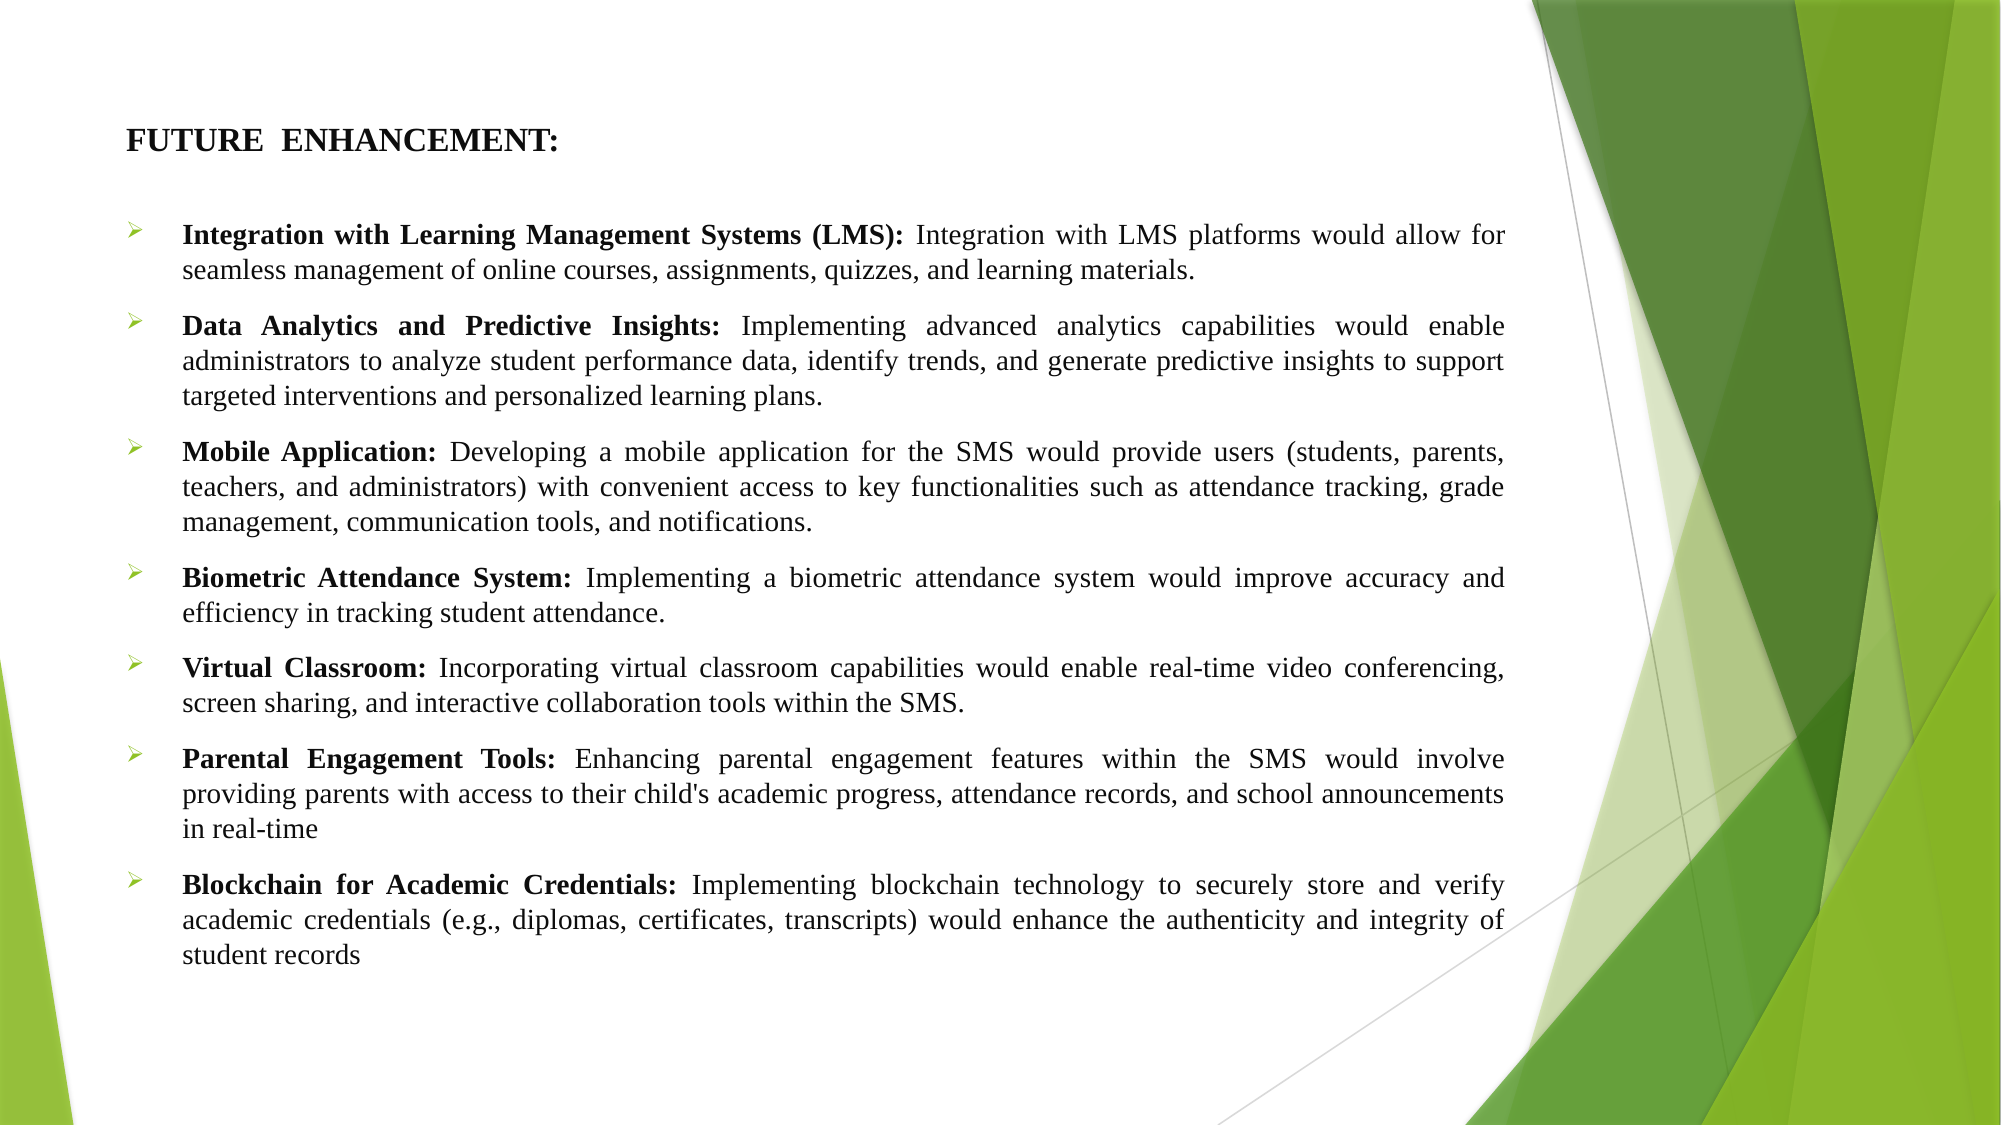

# FUTURE  ENHANCEMENT:
Integration with Learning Management Systems (LMS): Integration with LMS platforms would allow for seamless management of online courses, assignments, quizzes, and learning materials.
Data Analytics and Predictive Insights: Implementing advanced analytics capabilities would enable administrators to analyze student performance data, identify trends, and generate predictive insights to support targeted interventions and personalized learning plans.
Mobile Application: Developing a mobile application for the SMS would provide users (students, parents, teachers, and administrators) with convenient access to key functionalities such as attendance tracking, grade management, communication tools, and notifications.
Biometric Attendance System: Implementing a biometric attendance system would improve accuracy and efficiency in tracking student attendance.
Virtual Classroom: Incorporating virtual classroom capabilities would enable real-time video conferencing, screen sharing, and interactive collaboration tools within the SMS.
Parental Engagement Tools: Enhancing parental engagement features within the SMS would involve providing parents with access to their child's academic progress, attendance records, and school announcements in real-time
Blockchain for Academic Credentials: Implementing blockchain technology to securely store and verify academic credentials (e.g., diplomas, certificates, transcripts) would enhance the authenticity and integrity of student records